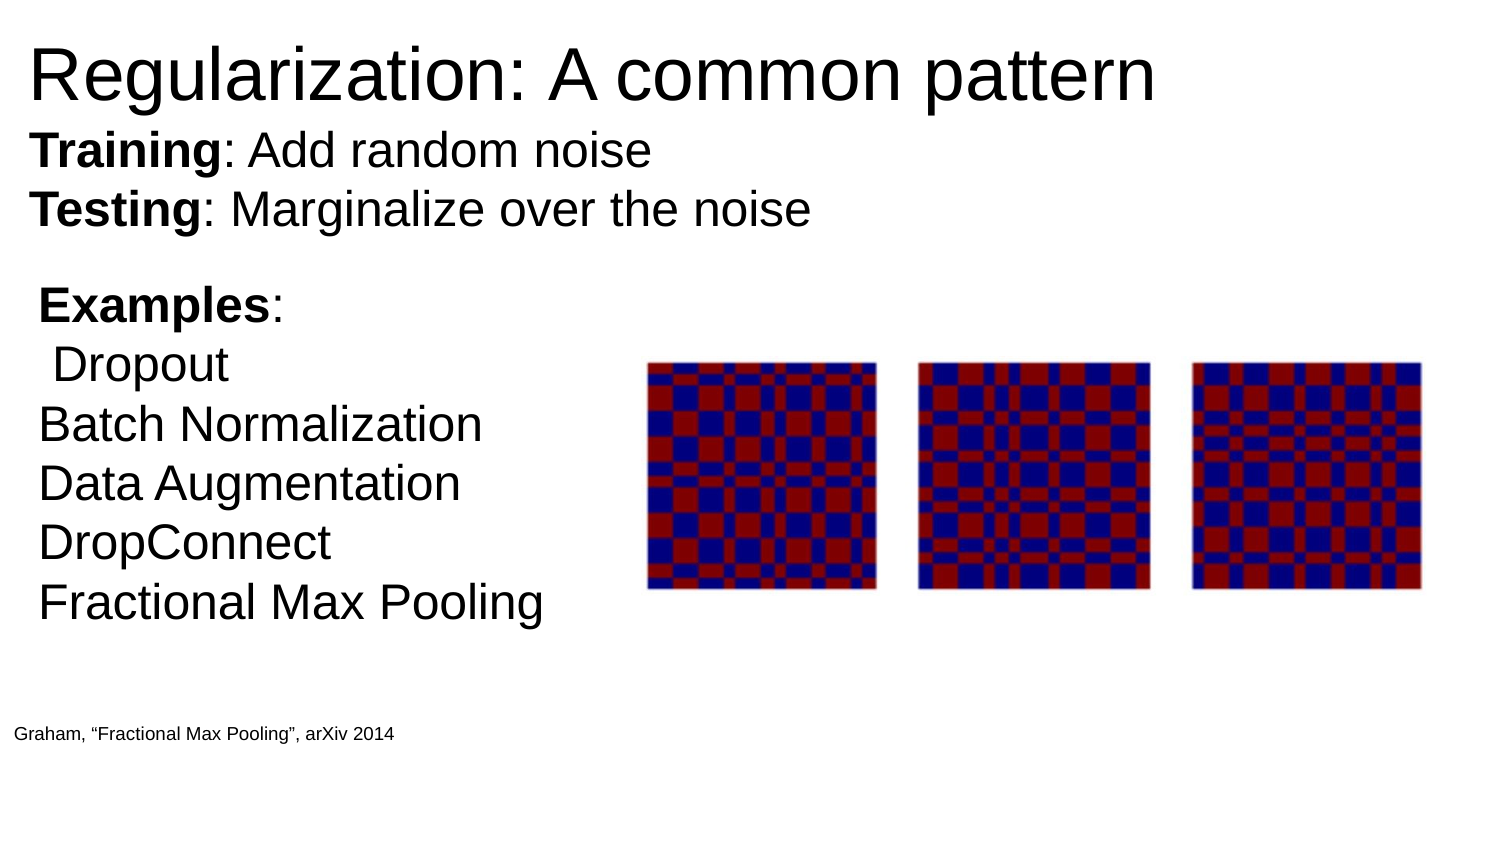

# Regularization: A common pattern
Training: Add random noise
Testing: Marginalize over the noise
Examples:  Dropout
Batch Normalization  Data Augmentation  DropConnect  Fractional Max Pooling

Graham, “Fractional Max Pooling”, arXiv 2014
Lecture 7 - 95
Fei-Fei Li & Justin Johnson & Serena Yeung	Lecture 7 -	April 24, 2018